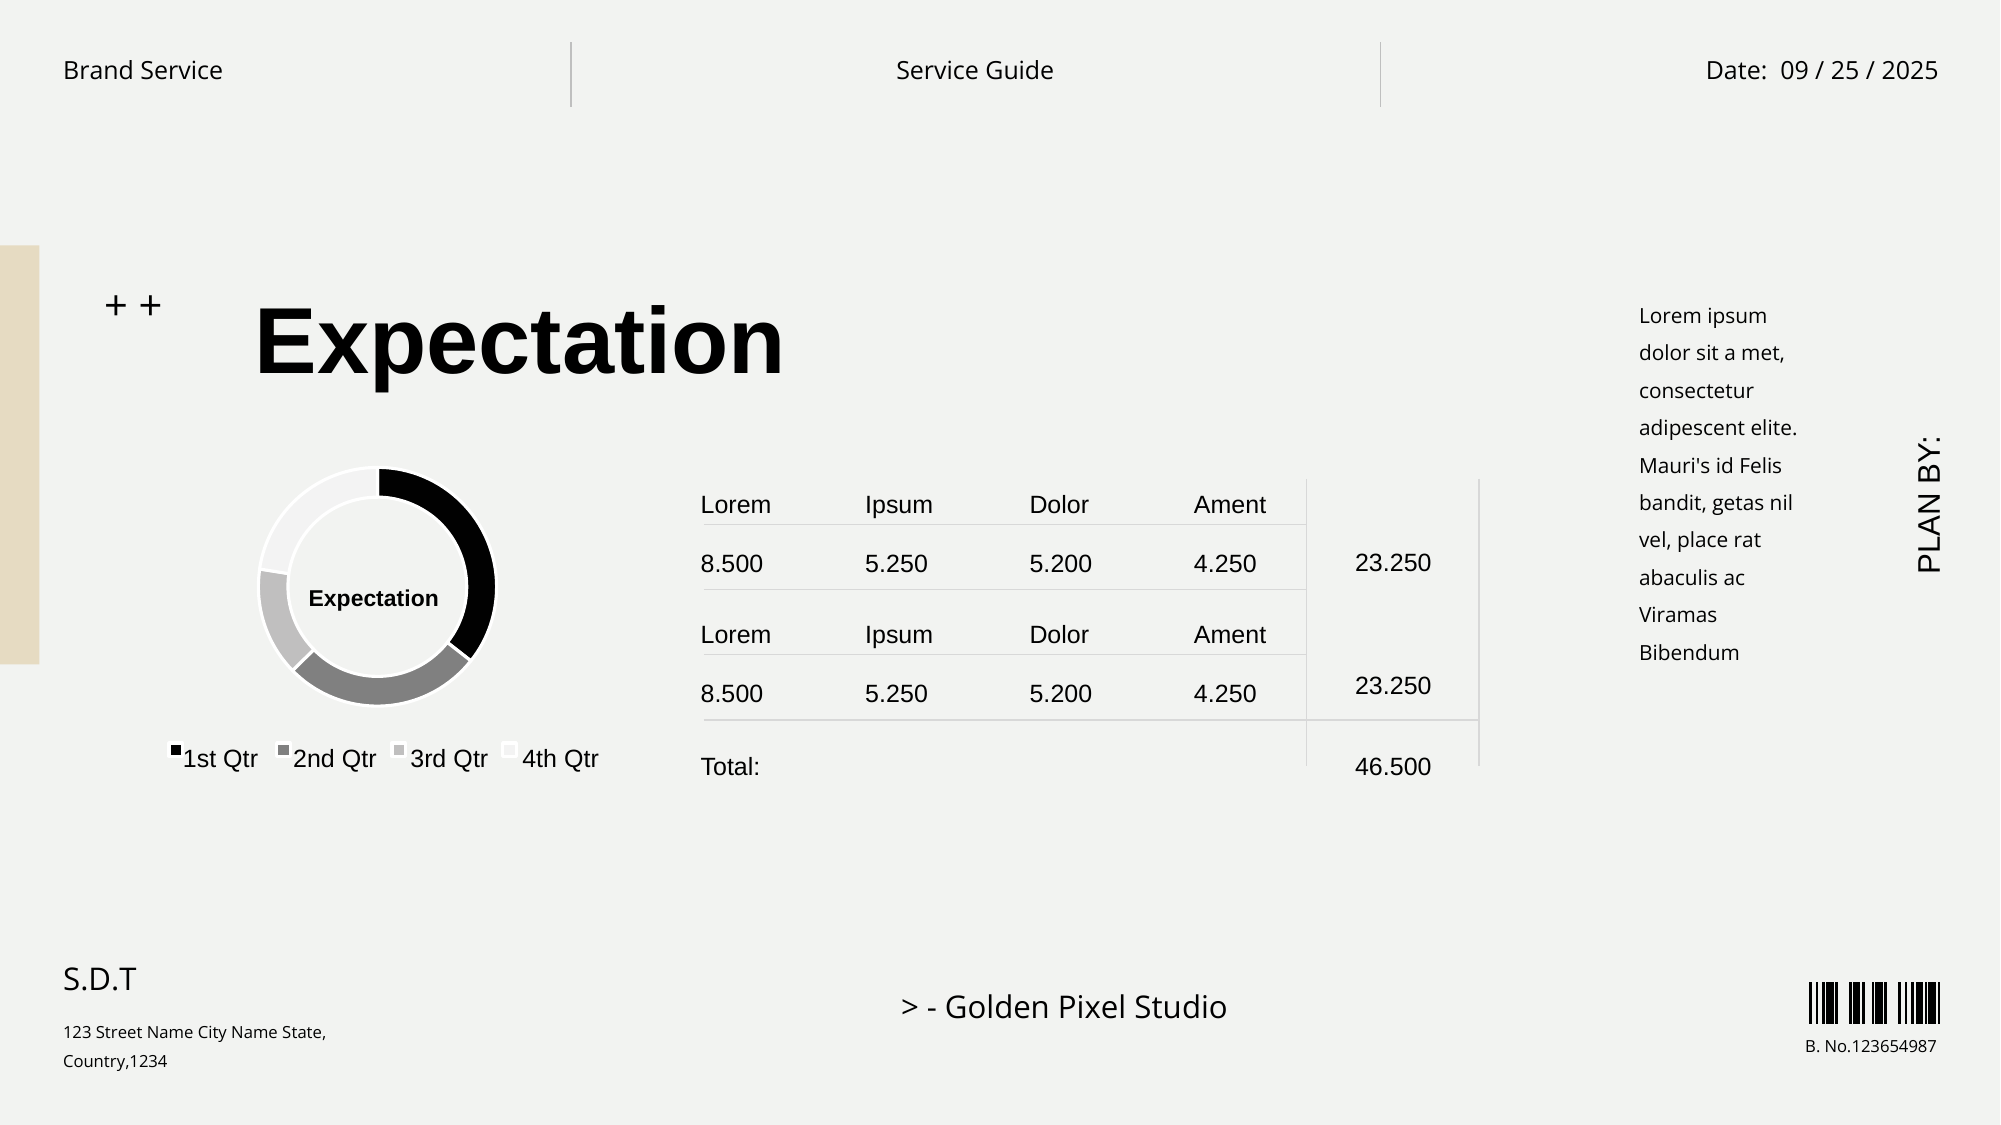

Brand Service
Service Guide
Date:  09 / 25 / 2025

Expectation
+ +
Lorem ipsum dolor sit a met, consectetur adipescent elite. Mauri's id Felis bandit, getas nil vel, place rat abaculis ac Viramas Bibendum
PLAN BY:

Dolor
Ament
Lorem
Ipsum

23.250
8.500
5.250
5.200
4.250
Expectation

Lorem
Dolor
Ipsum
Ament

23.250
8.500
5.250
5.200
4.250
1st Qtr
2nd Qtr
3rd Qtr
4th Qtr

46.500
Total:
S.D.T
> - Golden Pixel Studio
123 Street Name City Name State, Country,1234
B. No.123654987